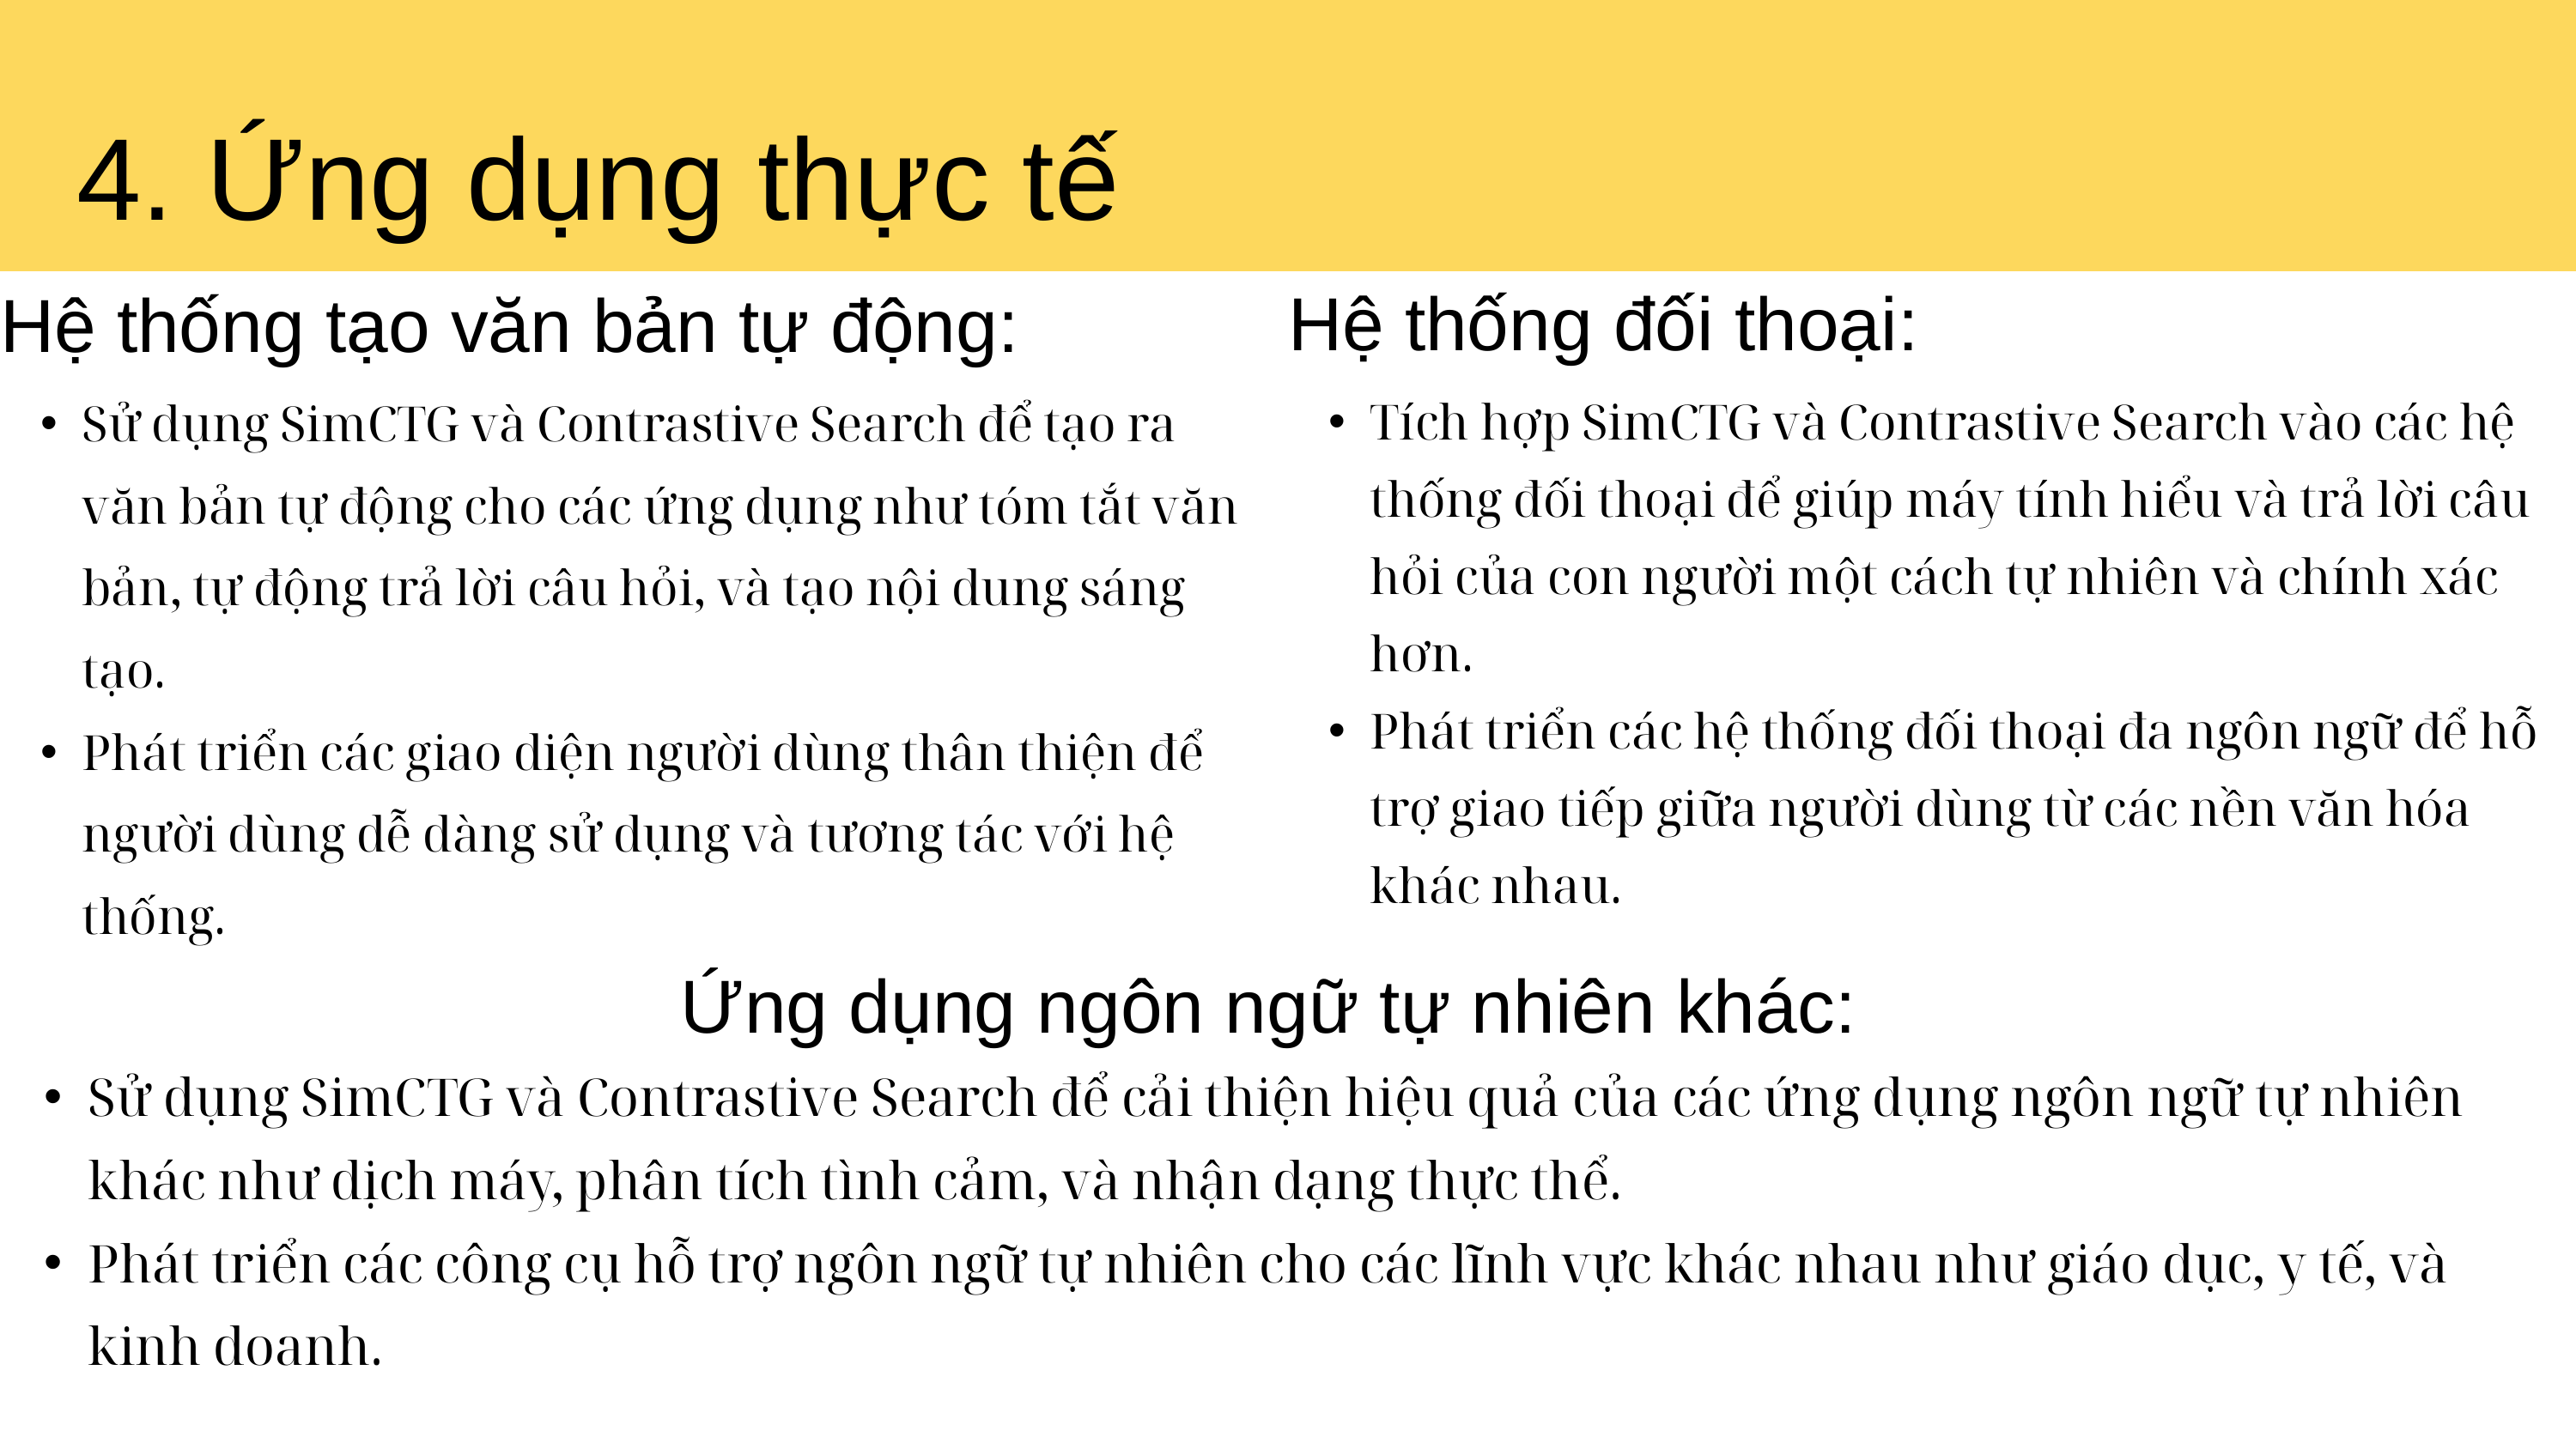

4. Ứng dụng thực tế
Hệ thống đối thoại:
Hệ thống tạo văn bản tự động:

Sử dụng SimCTG và Contrastive Search để tạo ra văn bản tự động cho các ứng dụng như tóm tắt văn bản, tự động trả lời câu hỏi, và tạo nội dung sáng tạo.
Phát triển các giao diện người dùng thân thiện để người dùng dễ dàng sử dụng và tương tác với hệ thống.
Tích hợp SimCTG và Contrastive Search vào các hệ thống đối thoại để giúp máy tính hiểu và trả lời câu hỏi của con người một cách tự nhiên và chính xác hơn.
Phát triển các hệ thống đối thoại đa ngôn ngữ để hỗ trợ giao tiếp giữa người dùng từ các nền văn hóa khác nhau.
Ứng dụng ngôn ngữ tự nhiên khác:
Sử dụng SimCTG và Contrastive Search để cải thiện hiệu quả của các ứng dụng ngôn ngữ tự nhiên khác như dịch máy, phân tích tình cảm, và nhận dạng thực thể.
Phát triển các công cụ hỗ trợ ngôn ngữ tự nhiên cho các lĩnh vực khác nhau như giáo dục, y tế, và kinh doanh.